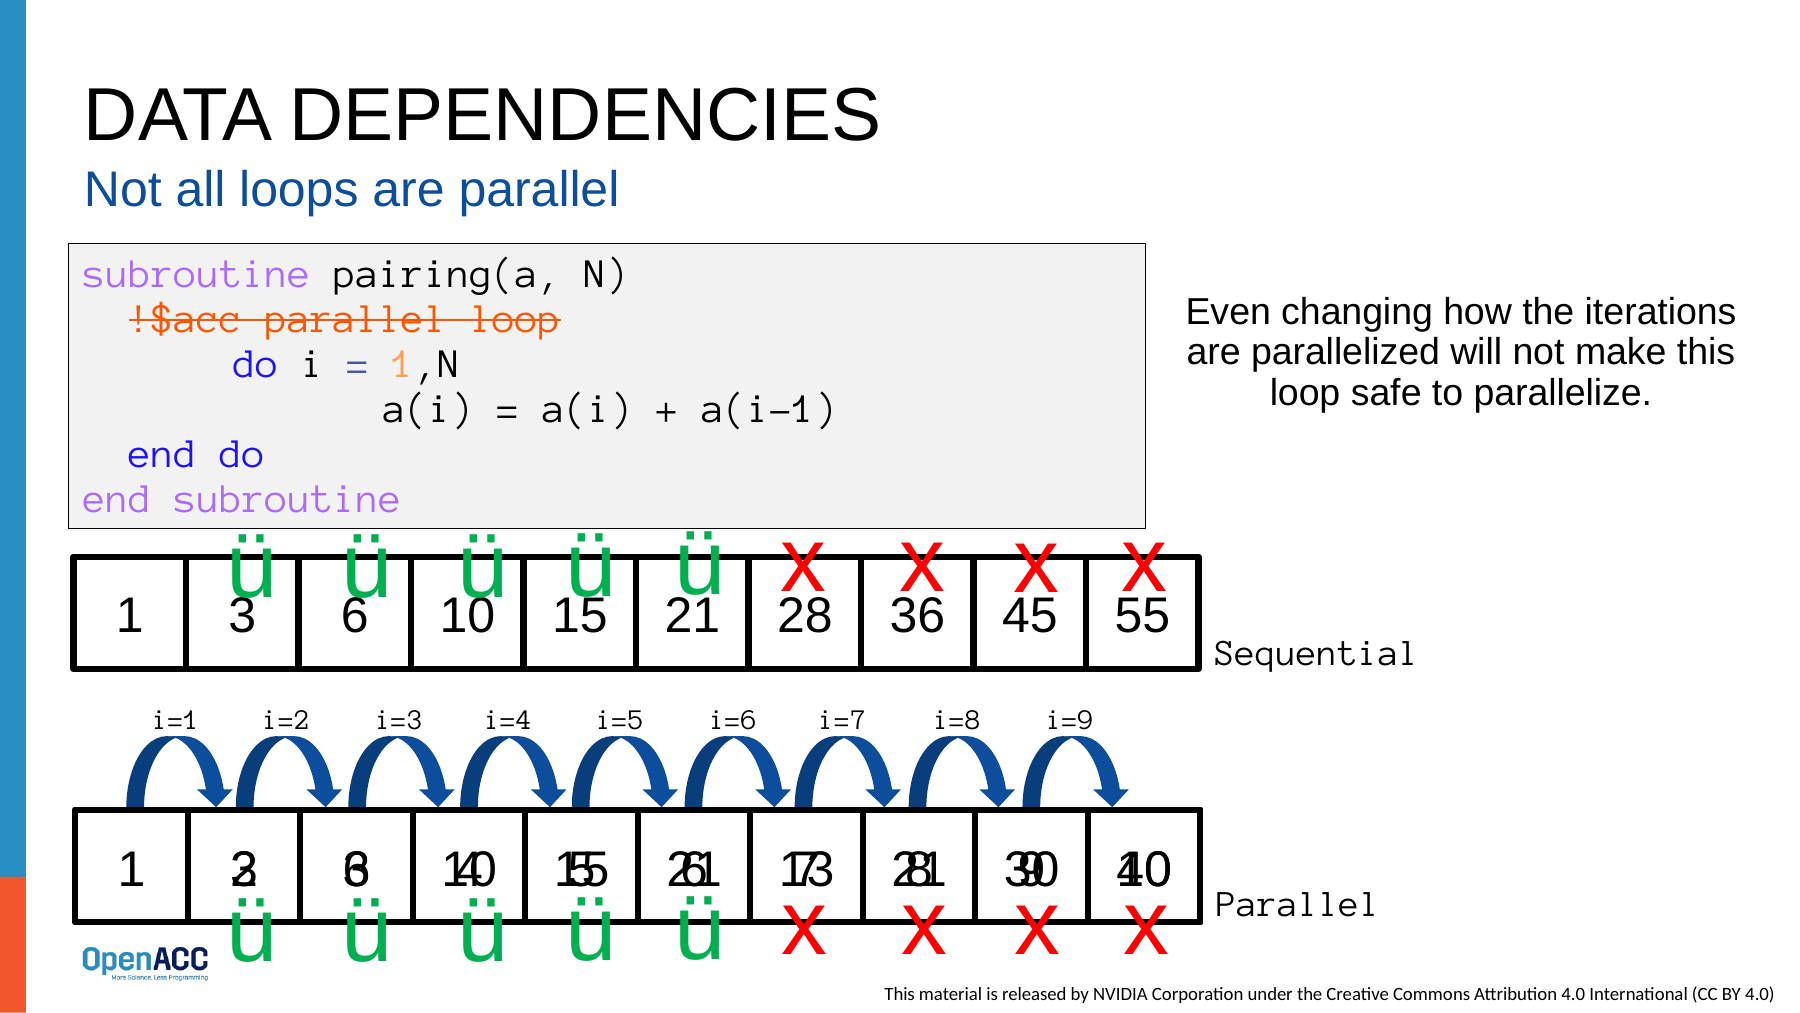

# Data Dependencies
Not all loops are parallel
subroutine pairing(a, N)
  !$acc parallel loop
	do i = 1,N
		a(i) = a(i) + a(i-1)
  end do
end subroutine
void pairing(int *a, int N){

	for(int i = 1; i < N; i++)
		a[i] = a[i] + a[i-1];
}
Even changing how the iterations are parallelized will not make this loop safe to parallelize.
x
x
x
x
ü
ü
ü
ü
ü
1
3
6
10
15
21
28
36
45
55
Sequential
i=8
i=9
i=1
i=2
i=3
i=4
i=5
i=6
i=7

1

2
3

3
6

4
10

5
15

6
21

7
13

8
21

9
30

10
40
x
x
x
x
ü
ü
ü
ü
ü
Parallel